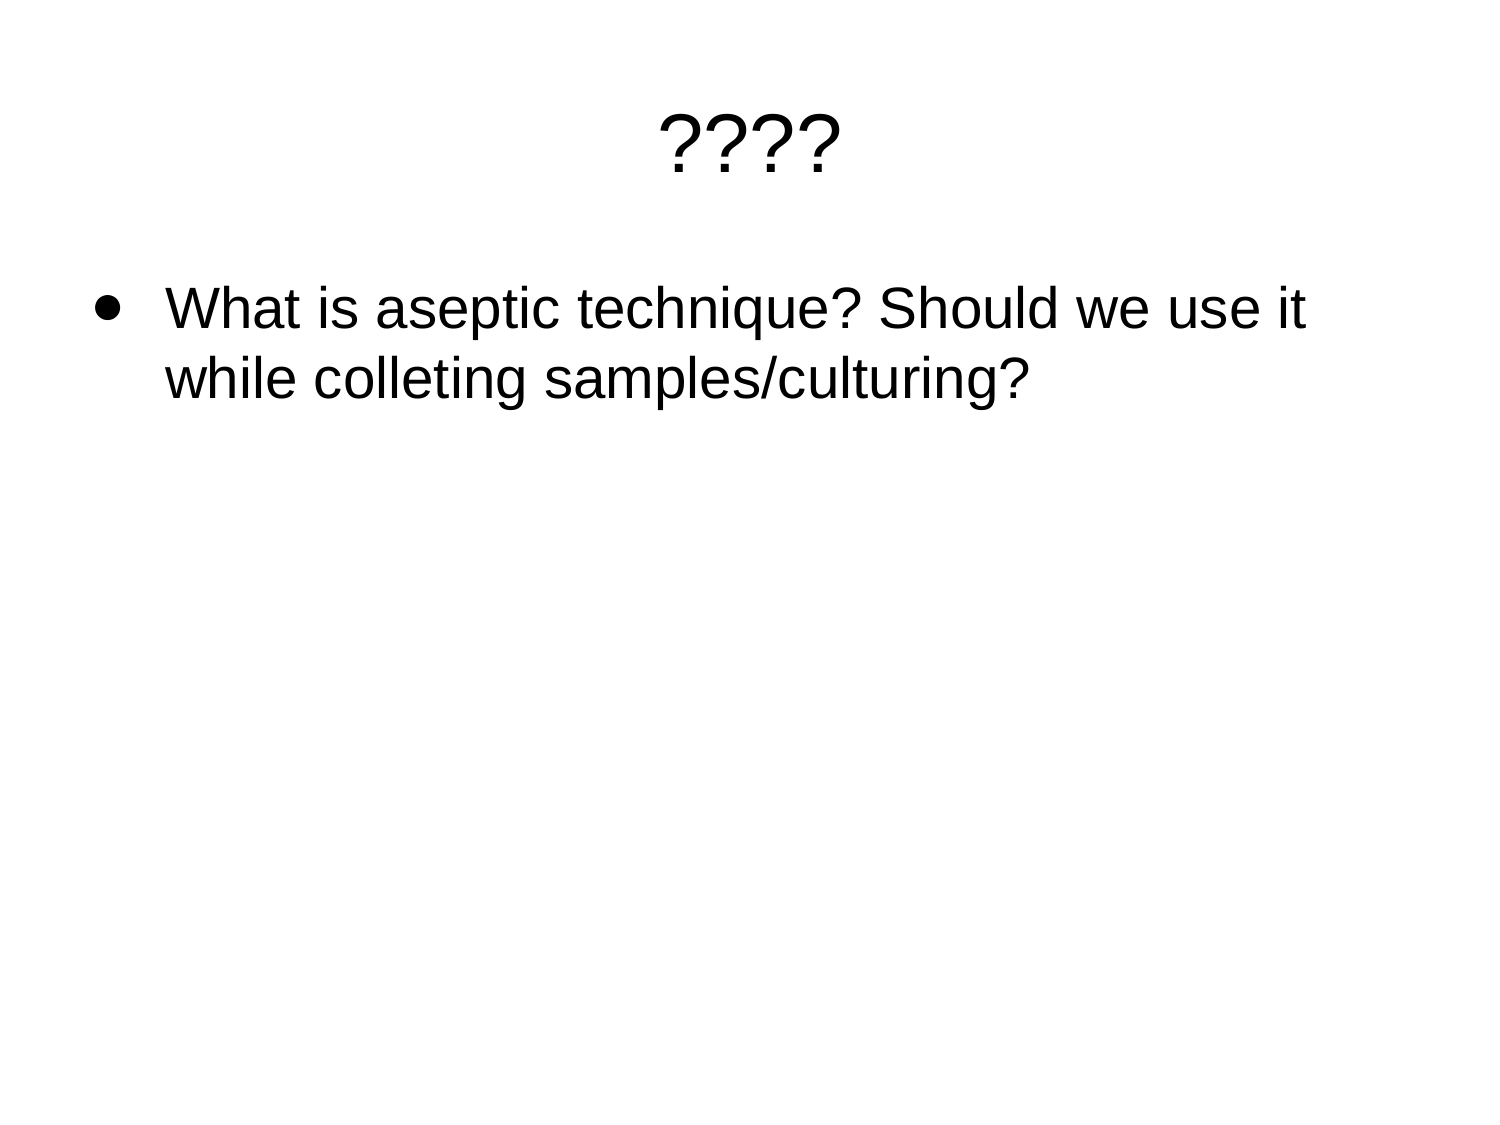

# ????
What is aseptic technique? Should we use it while colleting samples/culturing?